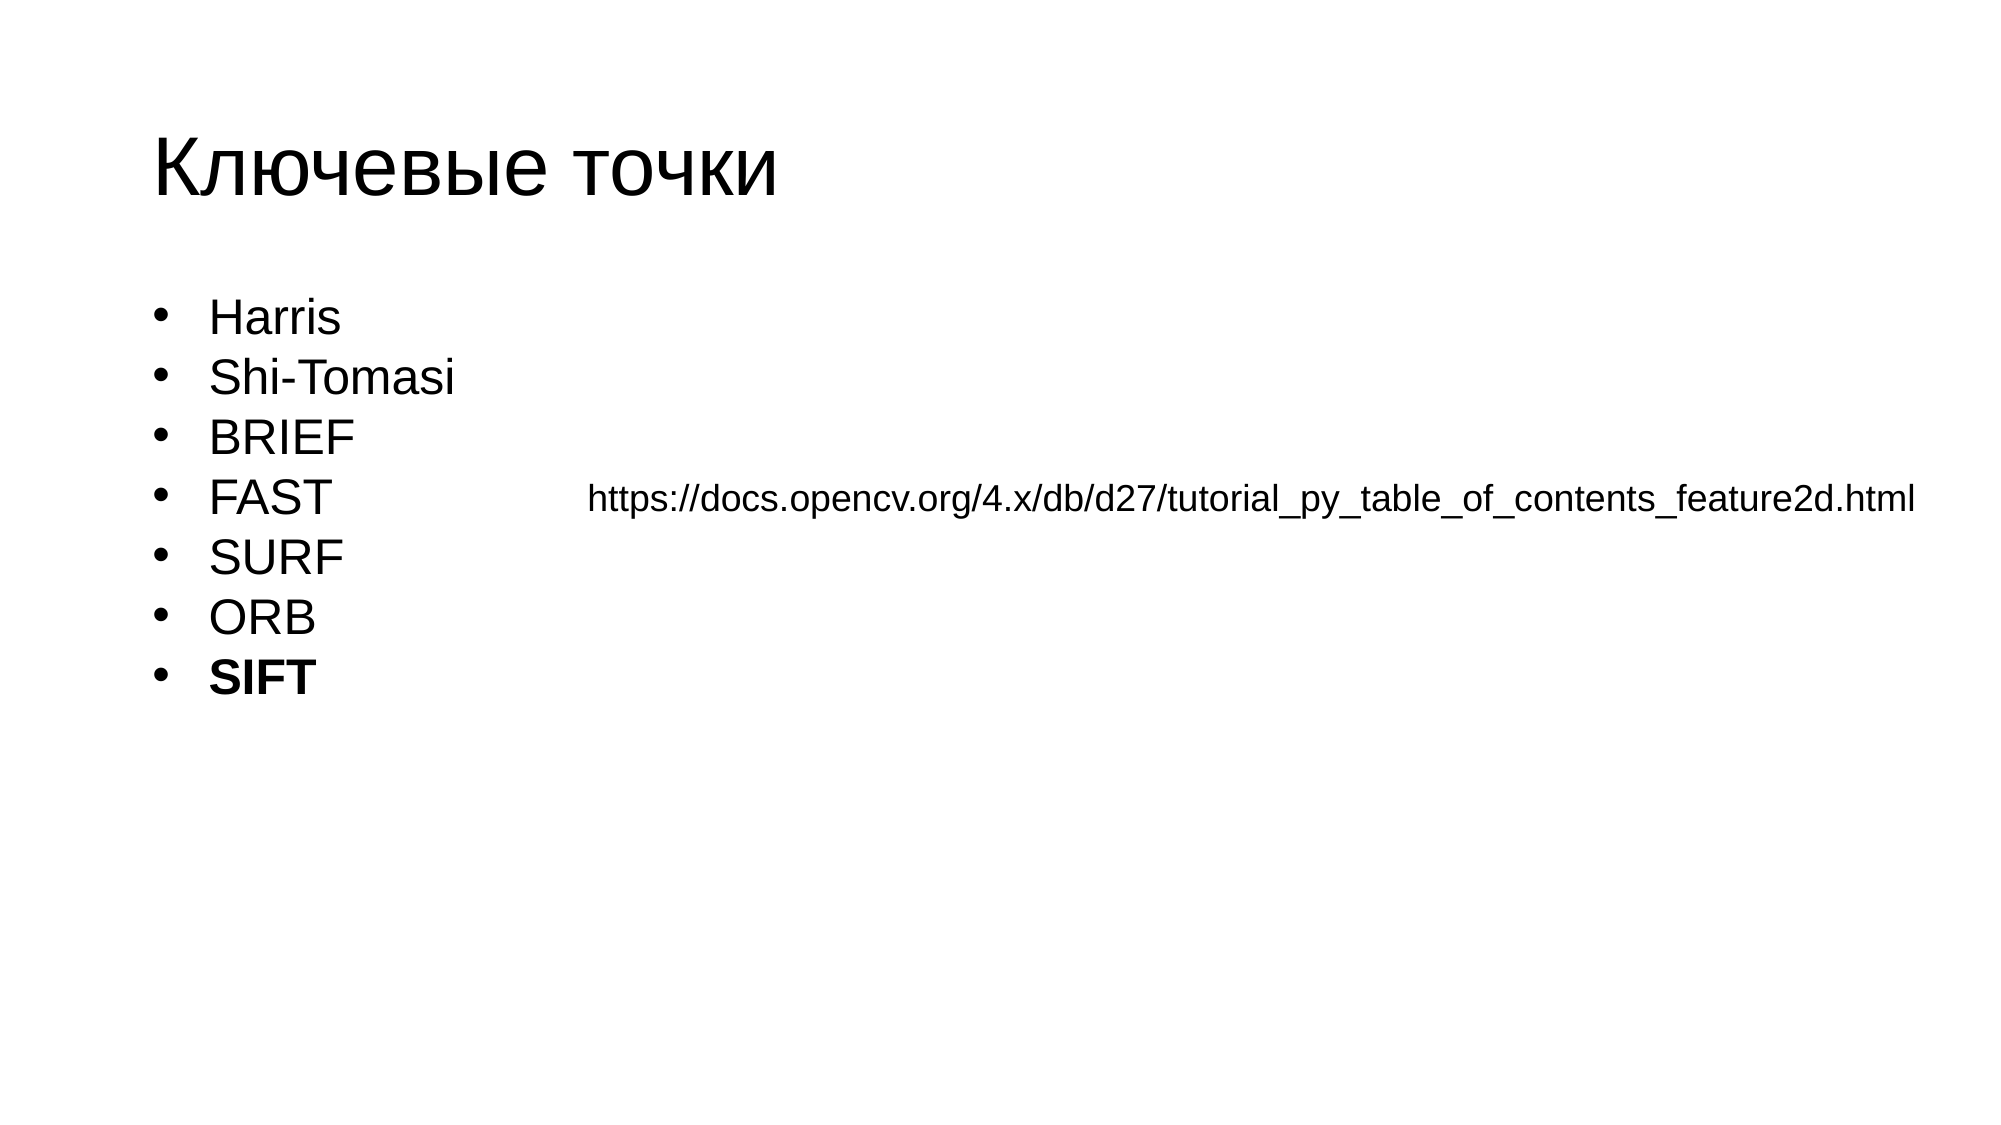

# Ключевые точки
Harris
Shi-Tomasi
BRIEF
FAST
SURF
ORB
SIFT
https://docs.opencv.org/4.x/db/d27/tutorial_py_table_of_contents_feature2d.html